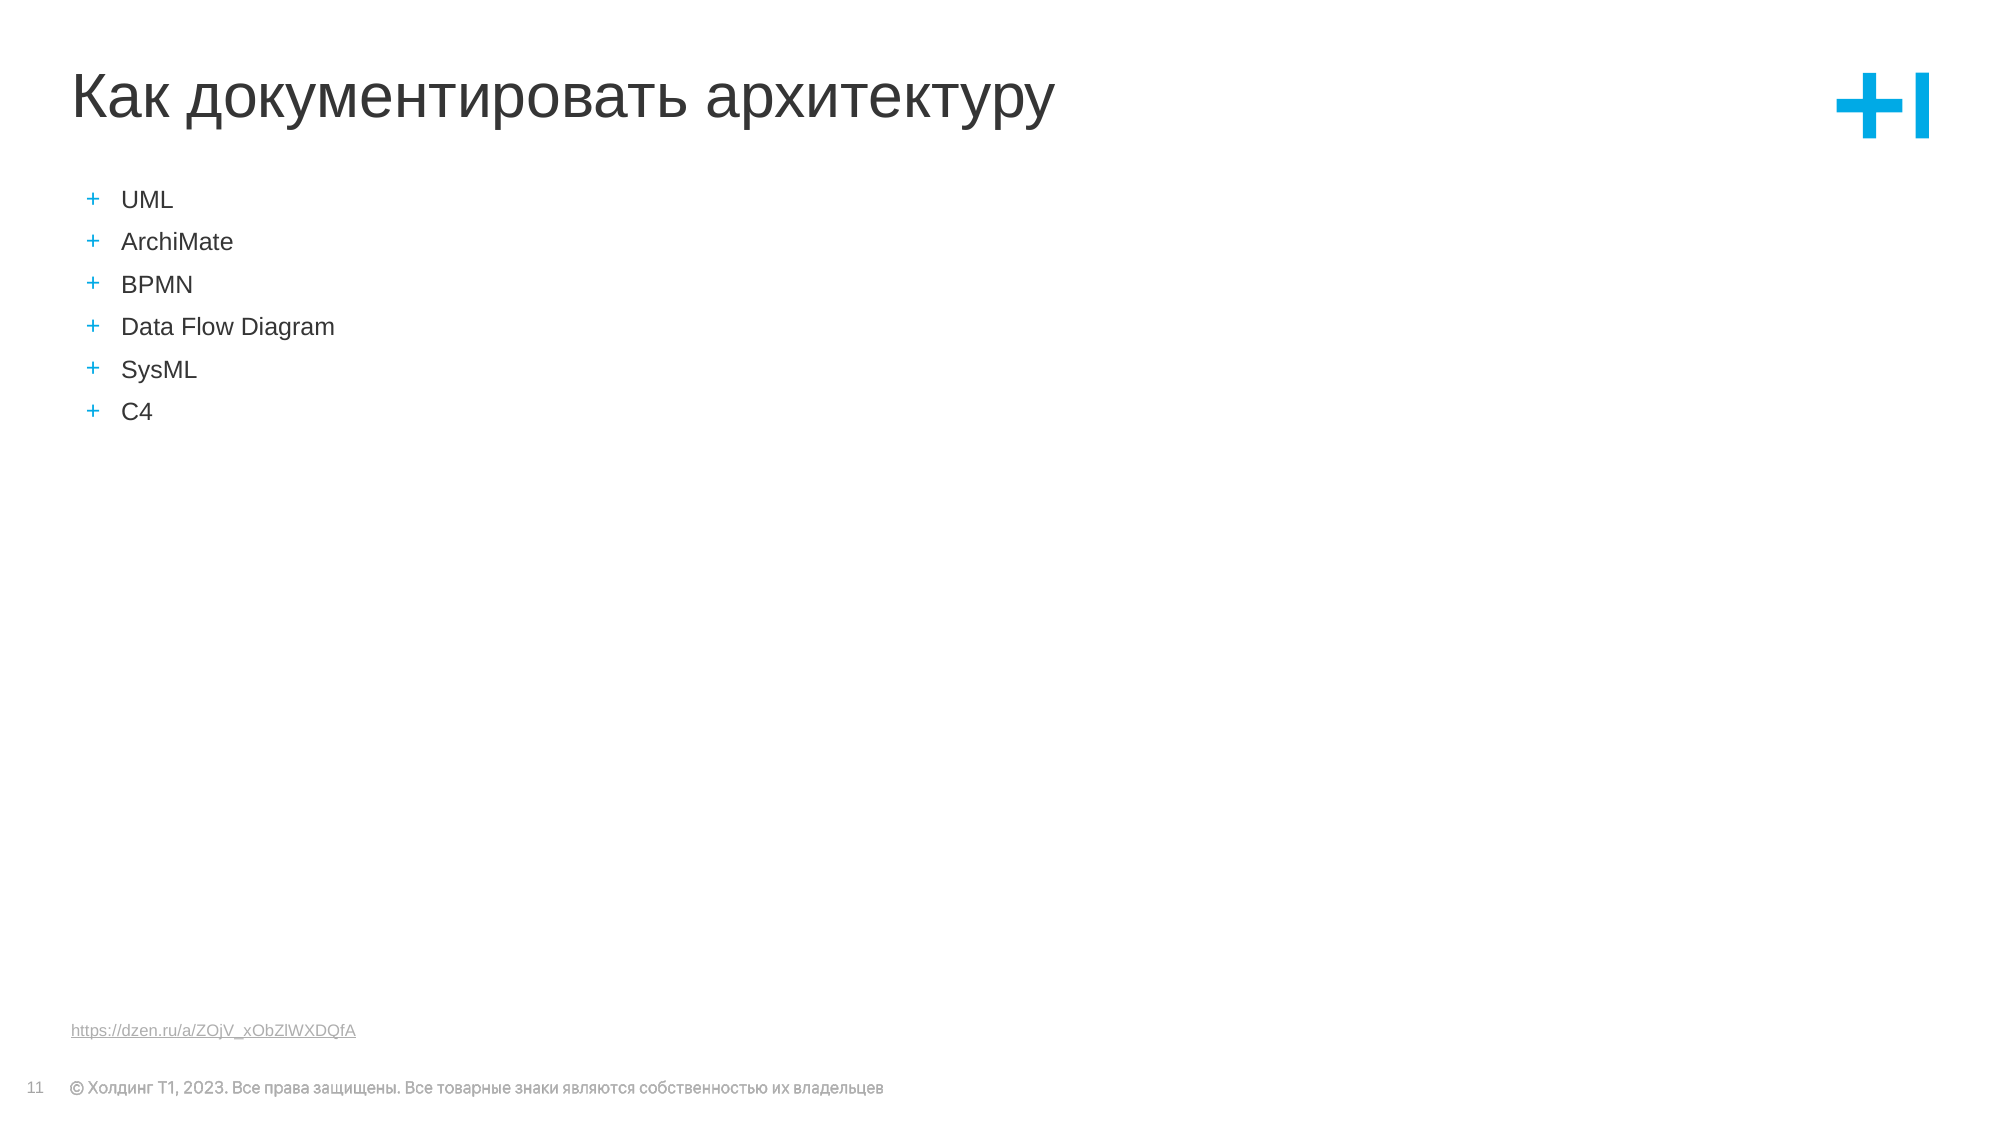

# Как документировать архитектуру
UML
ArchiMate
BPMN
Data Flow Diagram
SysML
С4
https://dzen.ru/a/ZOjV_xObZlWXDQfA